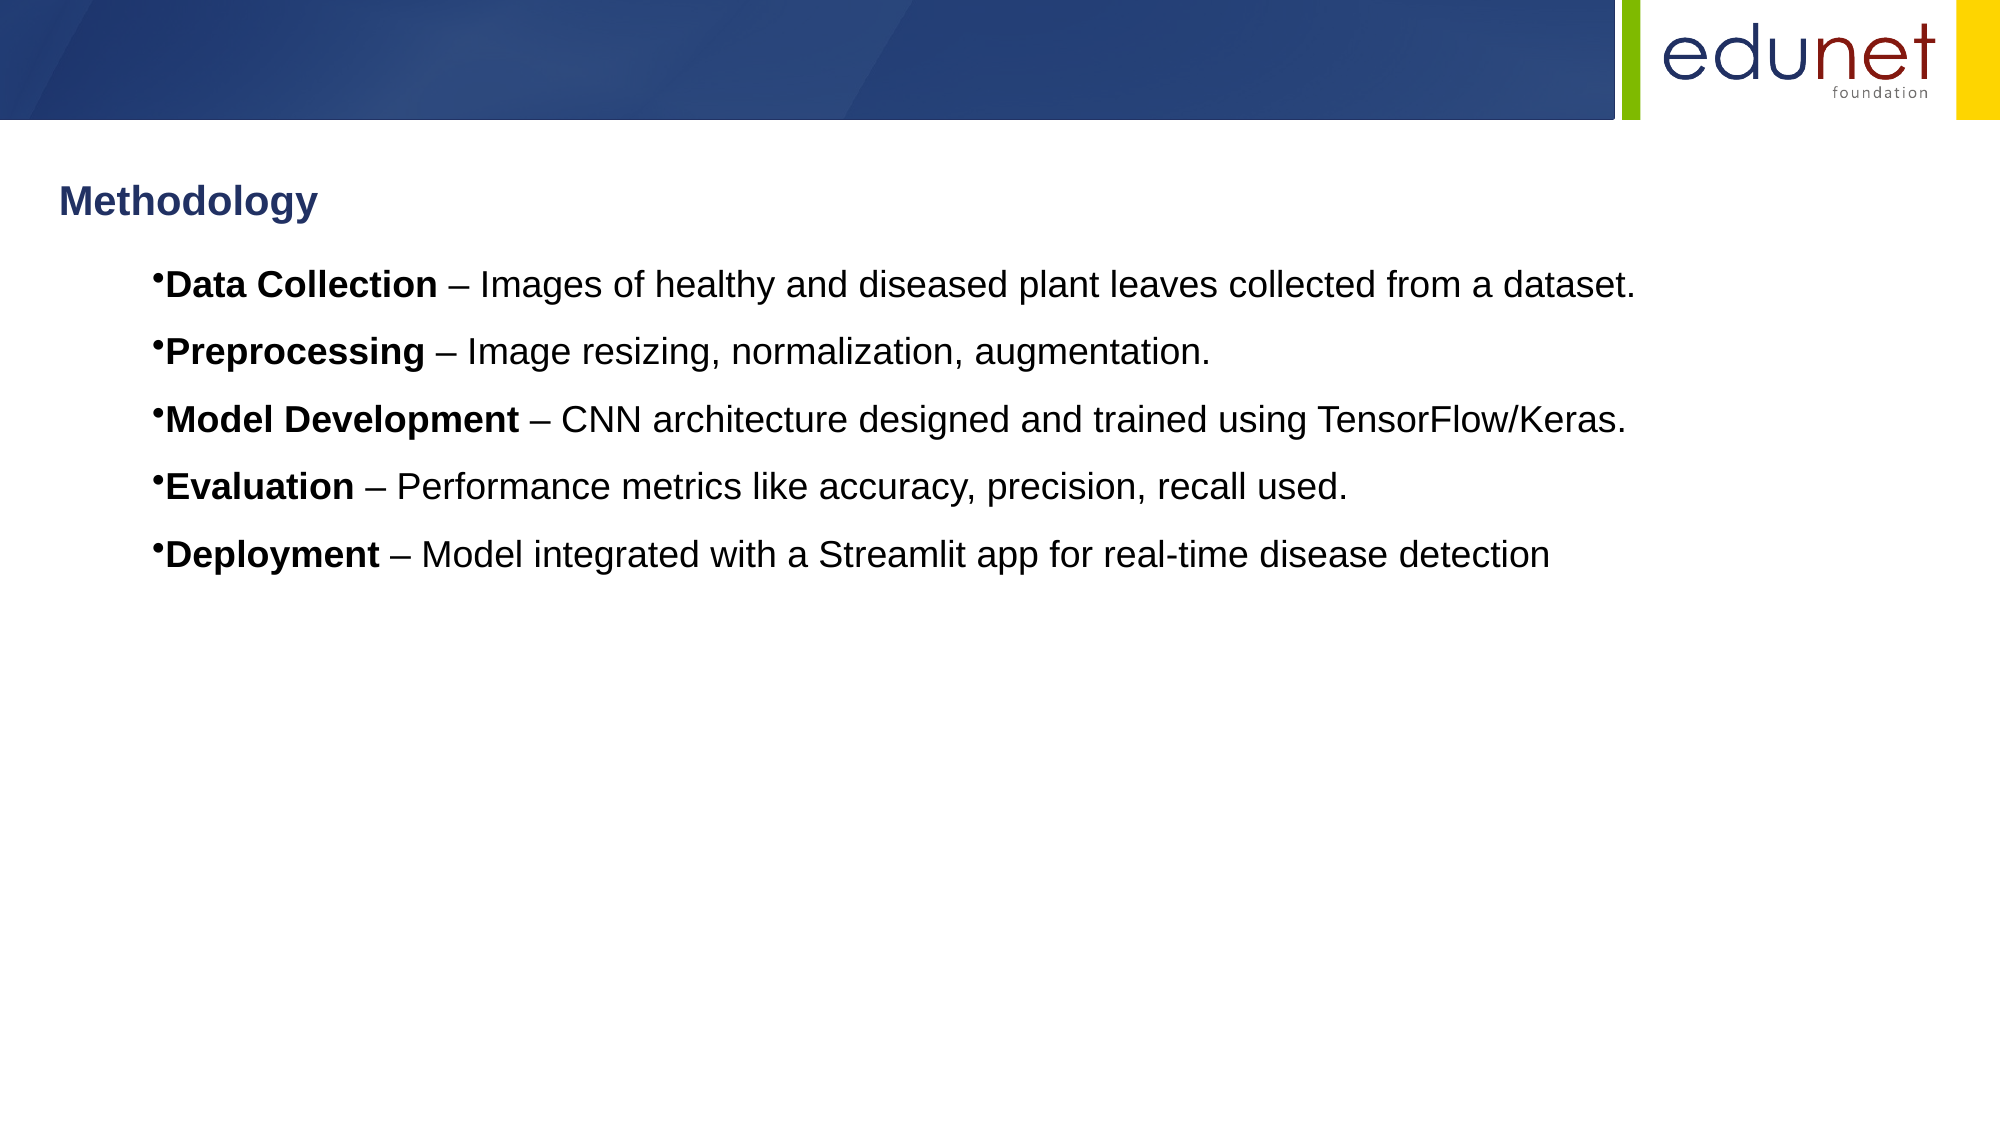

Methodology
Data Collection – Images of healthy and diseased plant leaves collected from a dataset.
Preprocessing – Image resizing, normalization, augmentation.
Model Development – CNN architecture designed and trained using TensorFlow/Keras.
Evaluation – Performance metrics like accuracy, precision, recall used.
Deployment – Model integrated with a Streamlit app for real-time disease detection